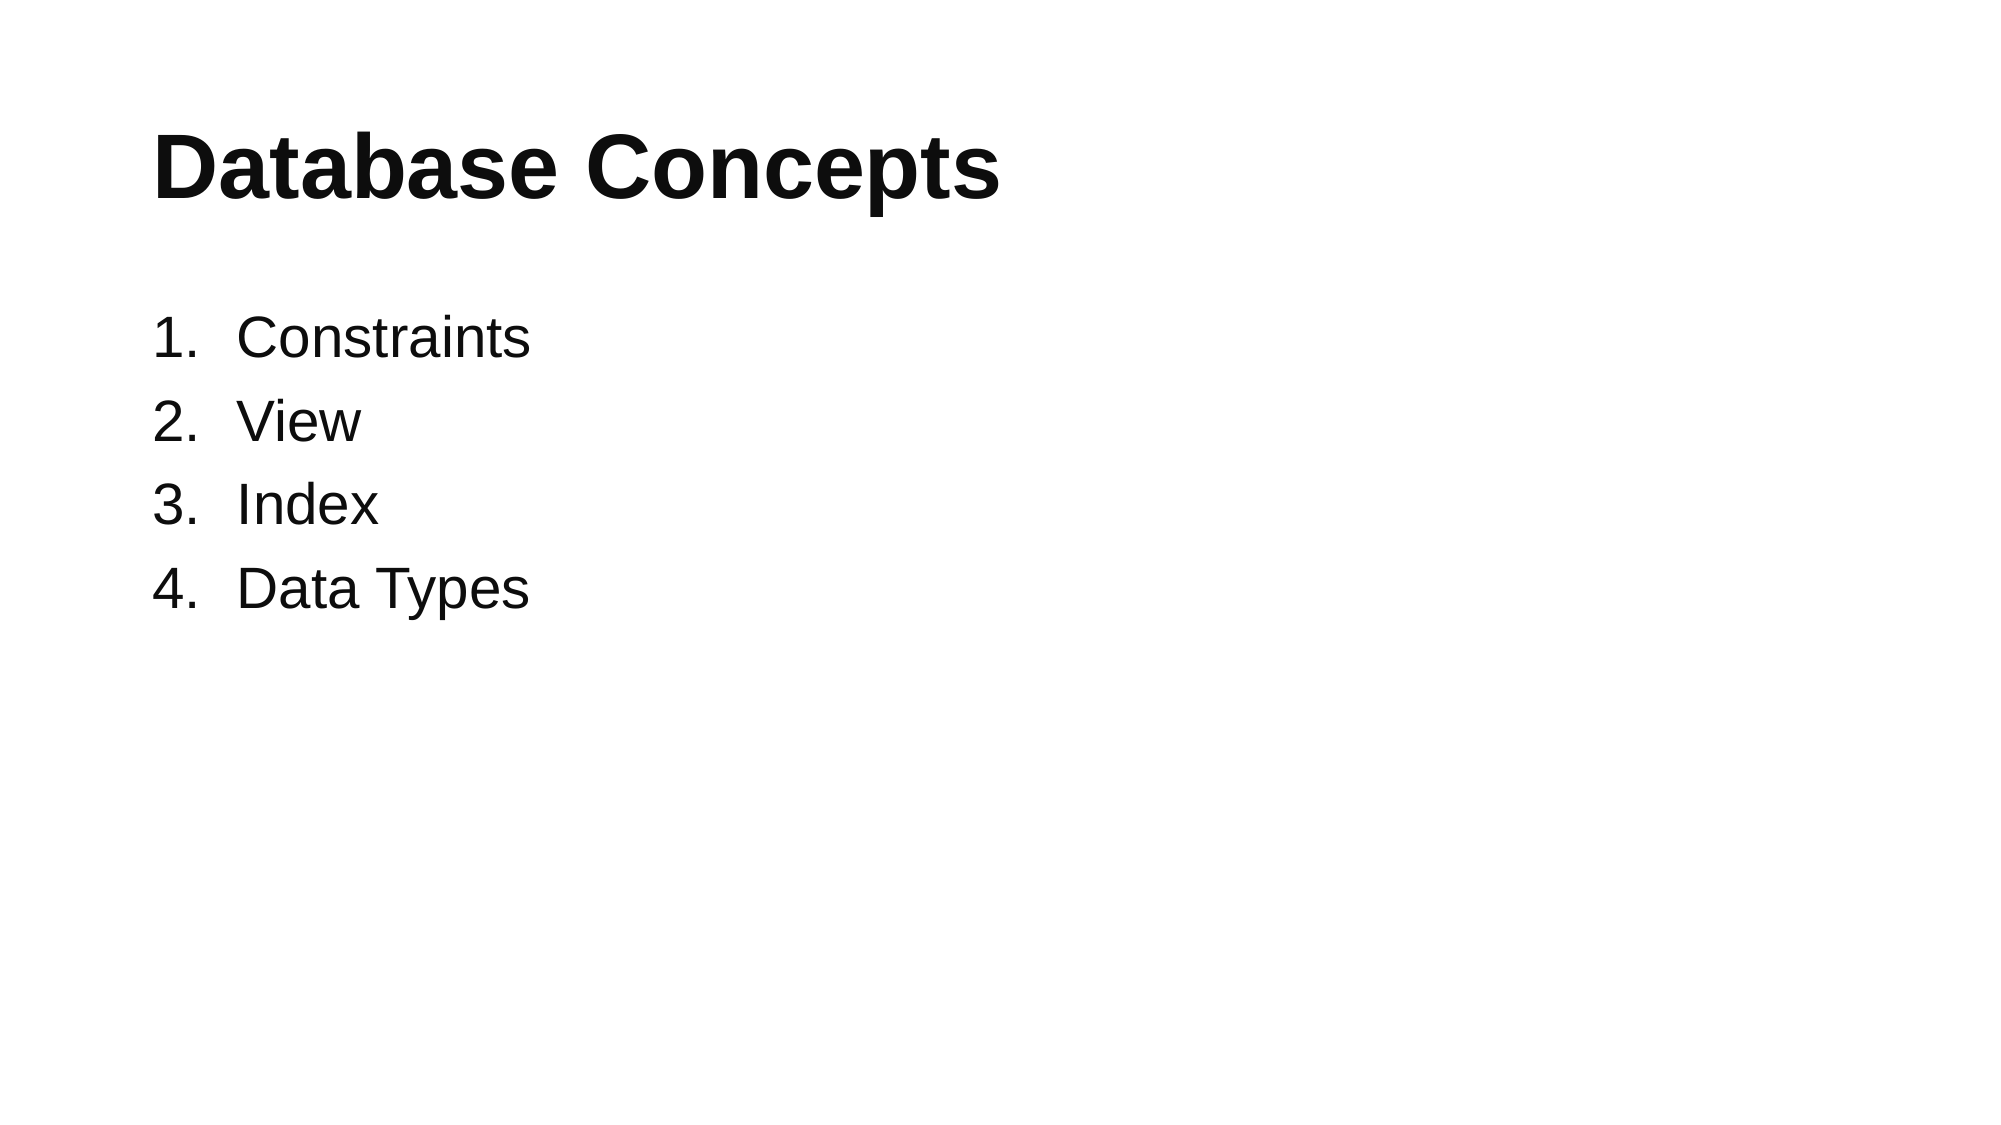

# Database Concepts
Constraints
View
Index
Data Types